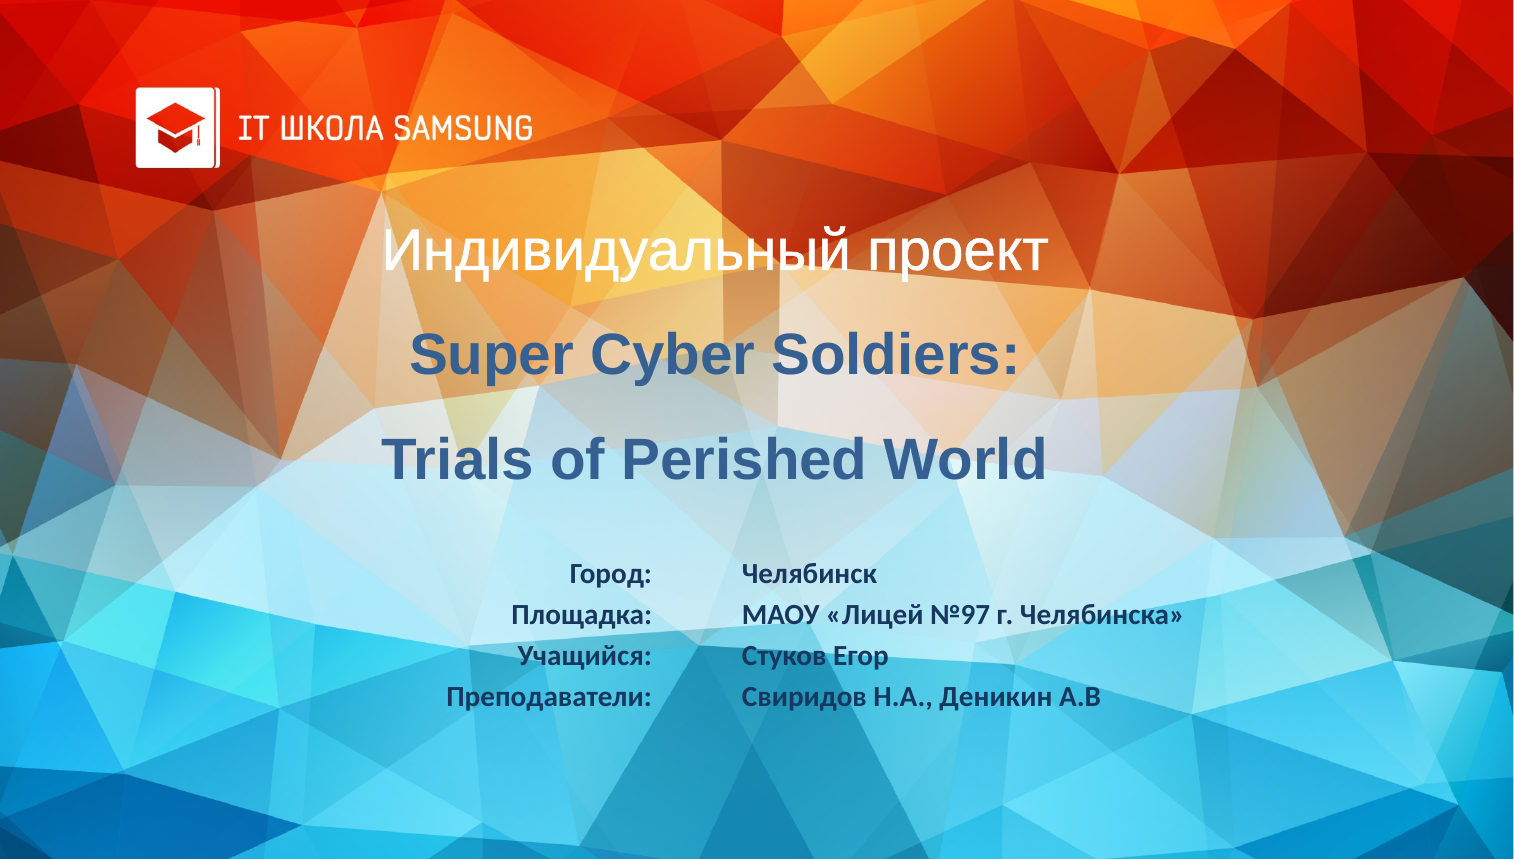

Индивидуальный проект
Super Cyber Soldiers:
Trials of Perished World
Город:
Площадка:
Учащийся:
Преподаватели:
Челябинск
МАОУ «Лицей №97 г. Челябинска»
Стуков Егор
Свиридов Н.А., Деникин А.В